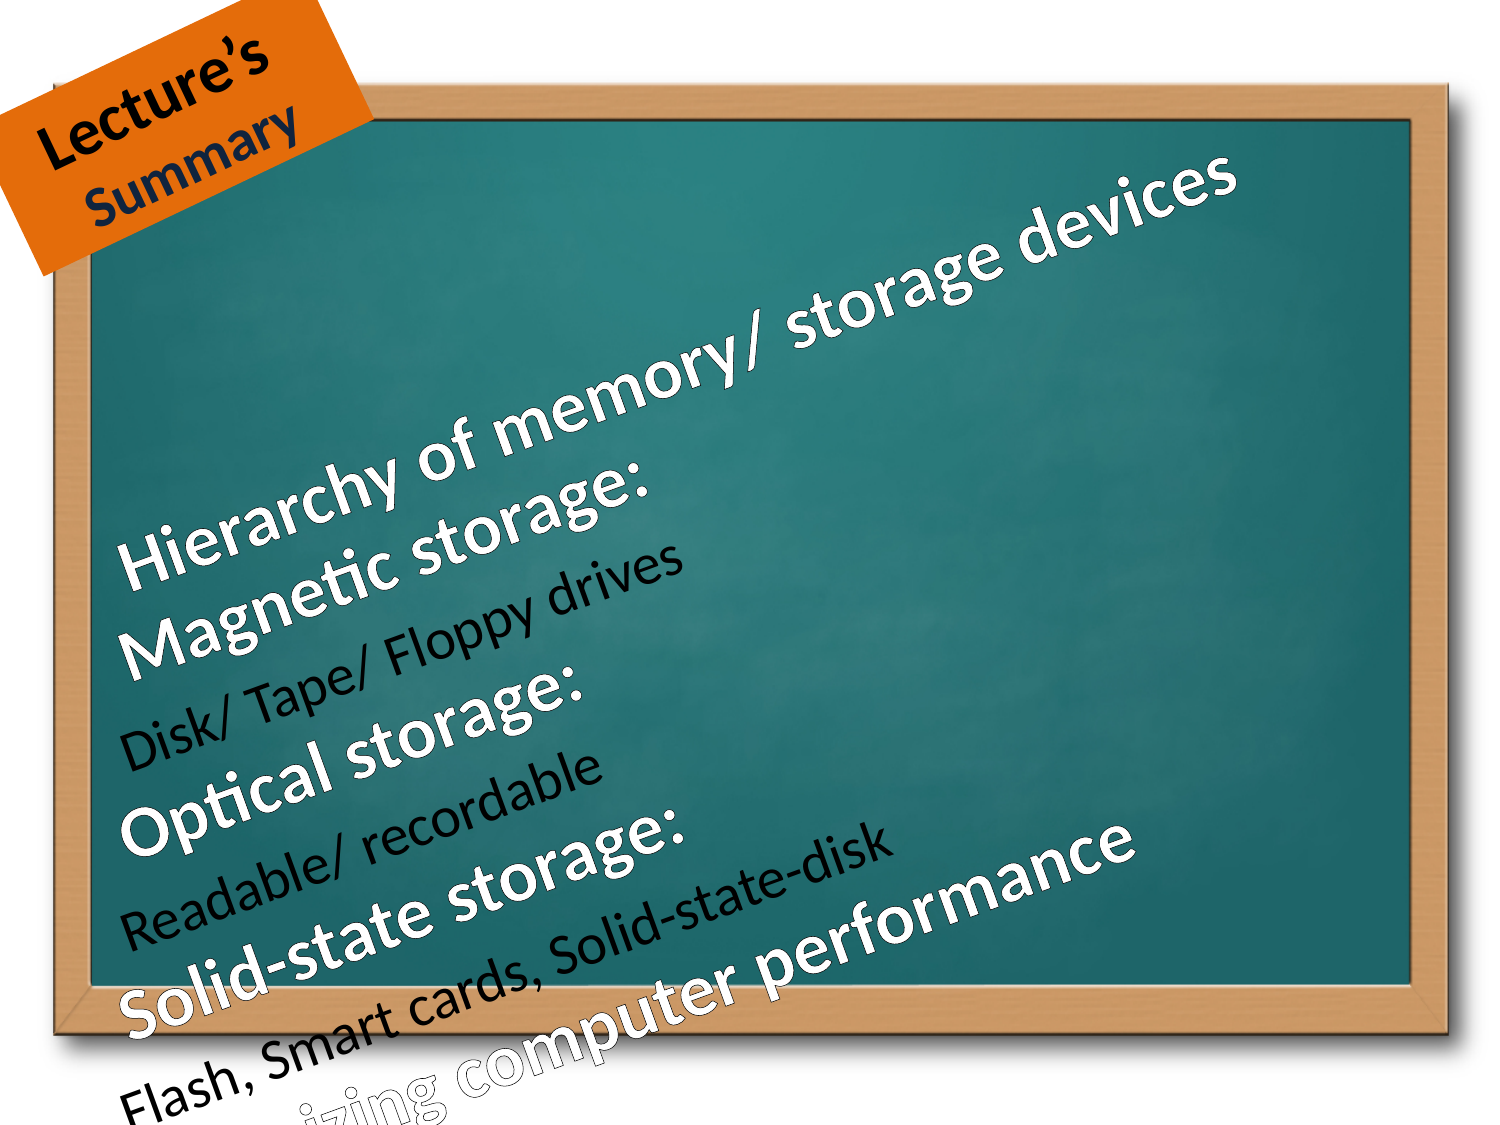

Lecture’s
Summary

Hierarchy of memory/ storage devices
Magnetic storage:
	Disk/ Tape/ Floppy drives
Optical storage:
	Readable/ recordable
Solid-state storage:
	Flash, Smart cards, Solid-state-disk
Optimizing computer performance